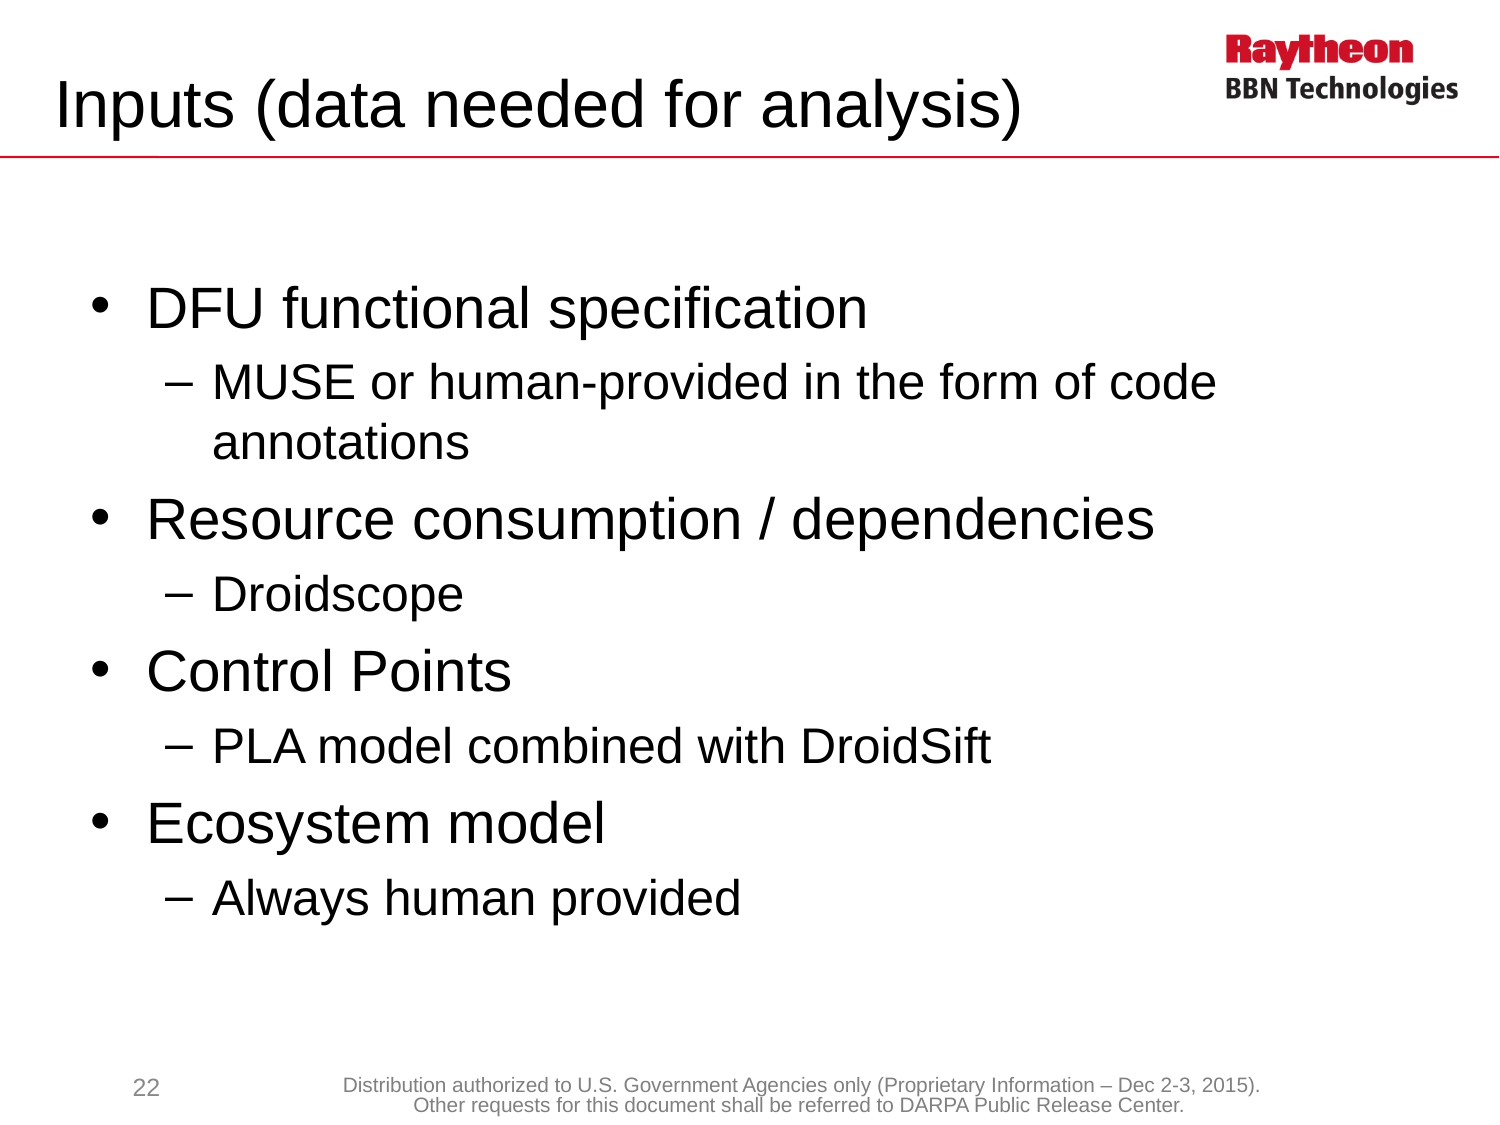

# Inputs (data needed for analysis)
DFU functional specification
MUSE or human-provided in the form of code annotations
Resource consumption / dependencies
Droidscope
Control Points
PLA model combined with DroidSift
Ecosystem model
Always human provided
22